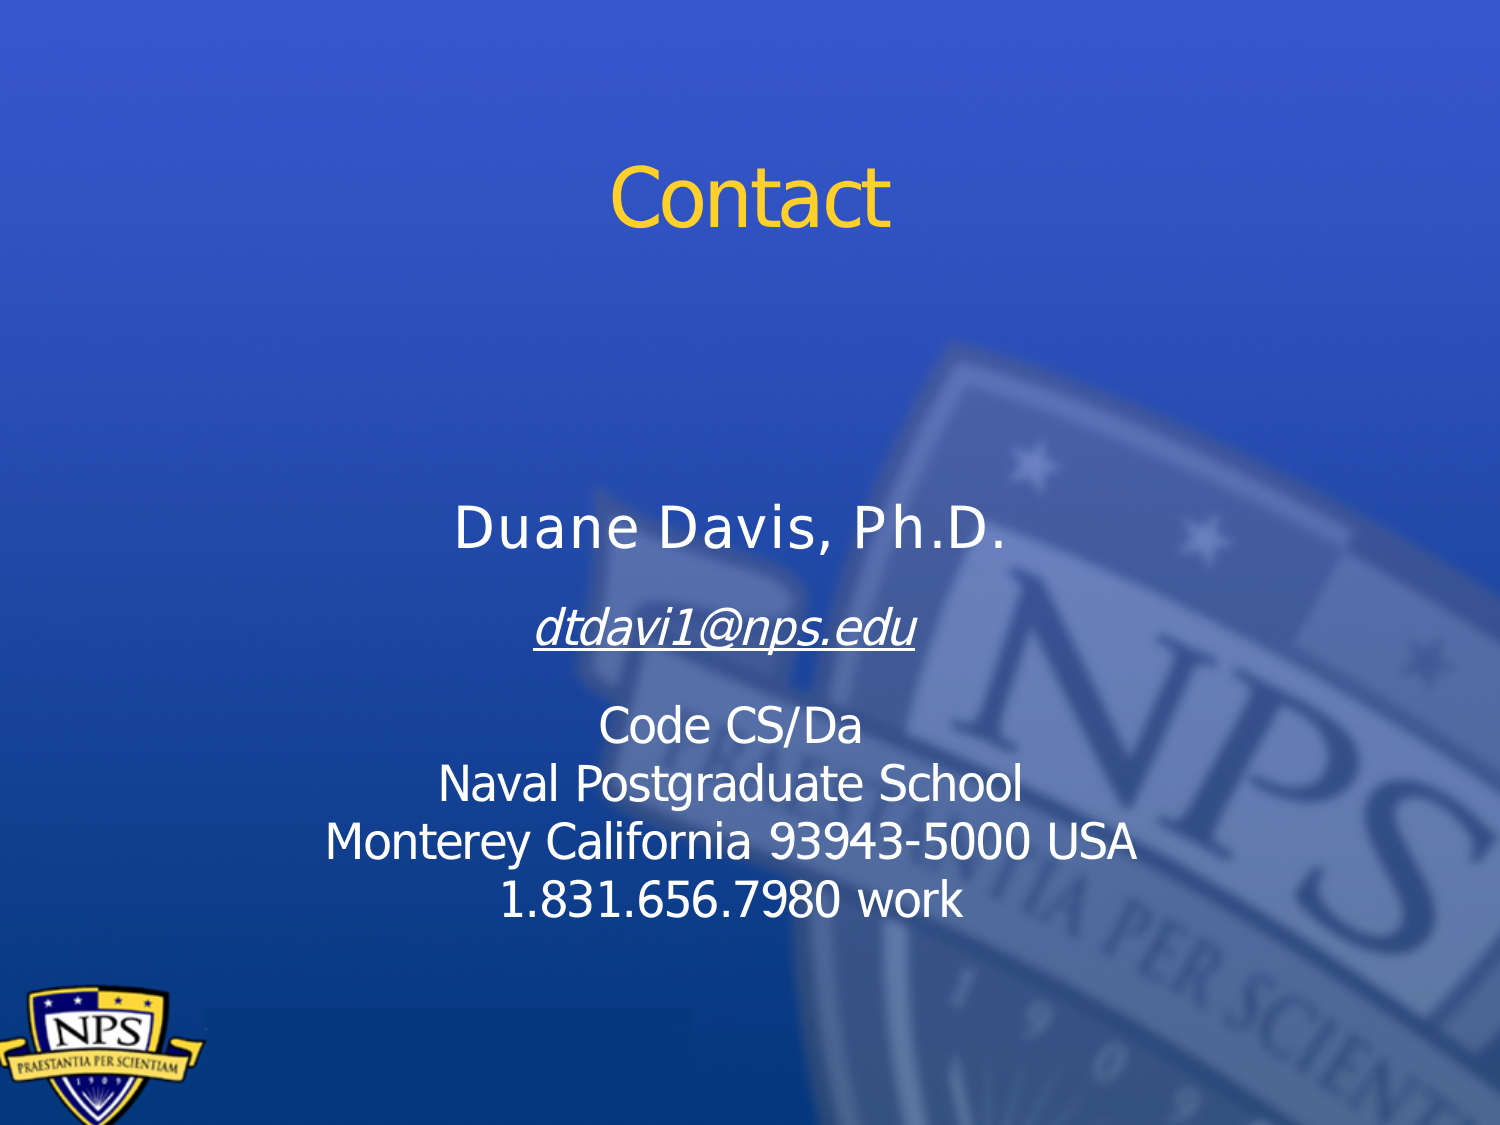

# Contact

Duane Davis, Ph.D.

dtdavi1@nps.edu

Code CS/Da
Naval Postgraduate School
Monterey California 93943-5000 USA
1.831.656.7980 work